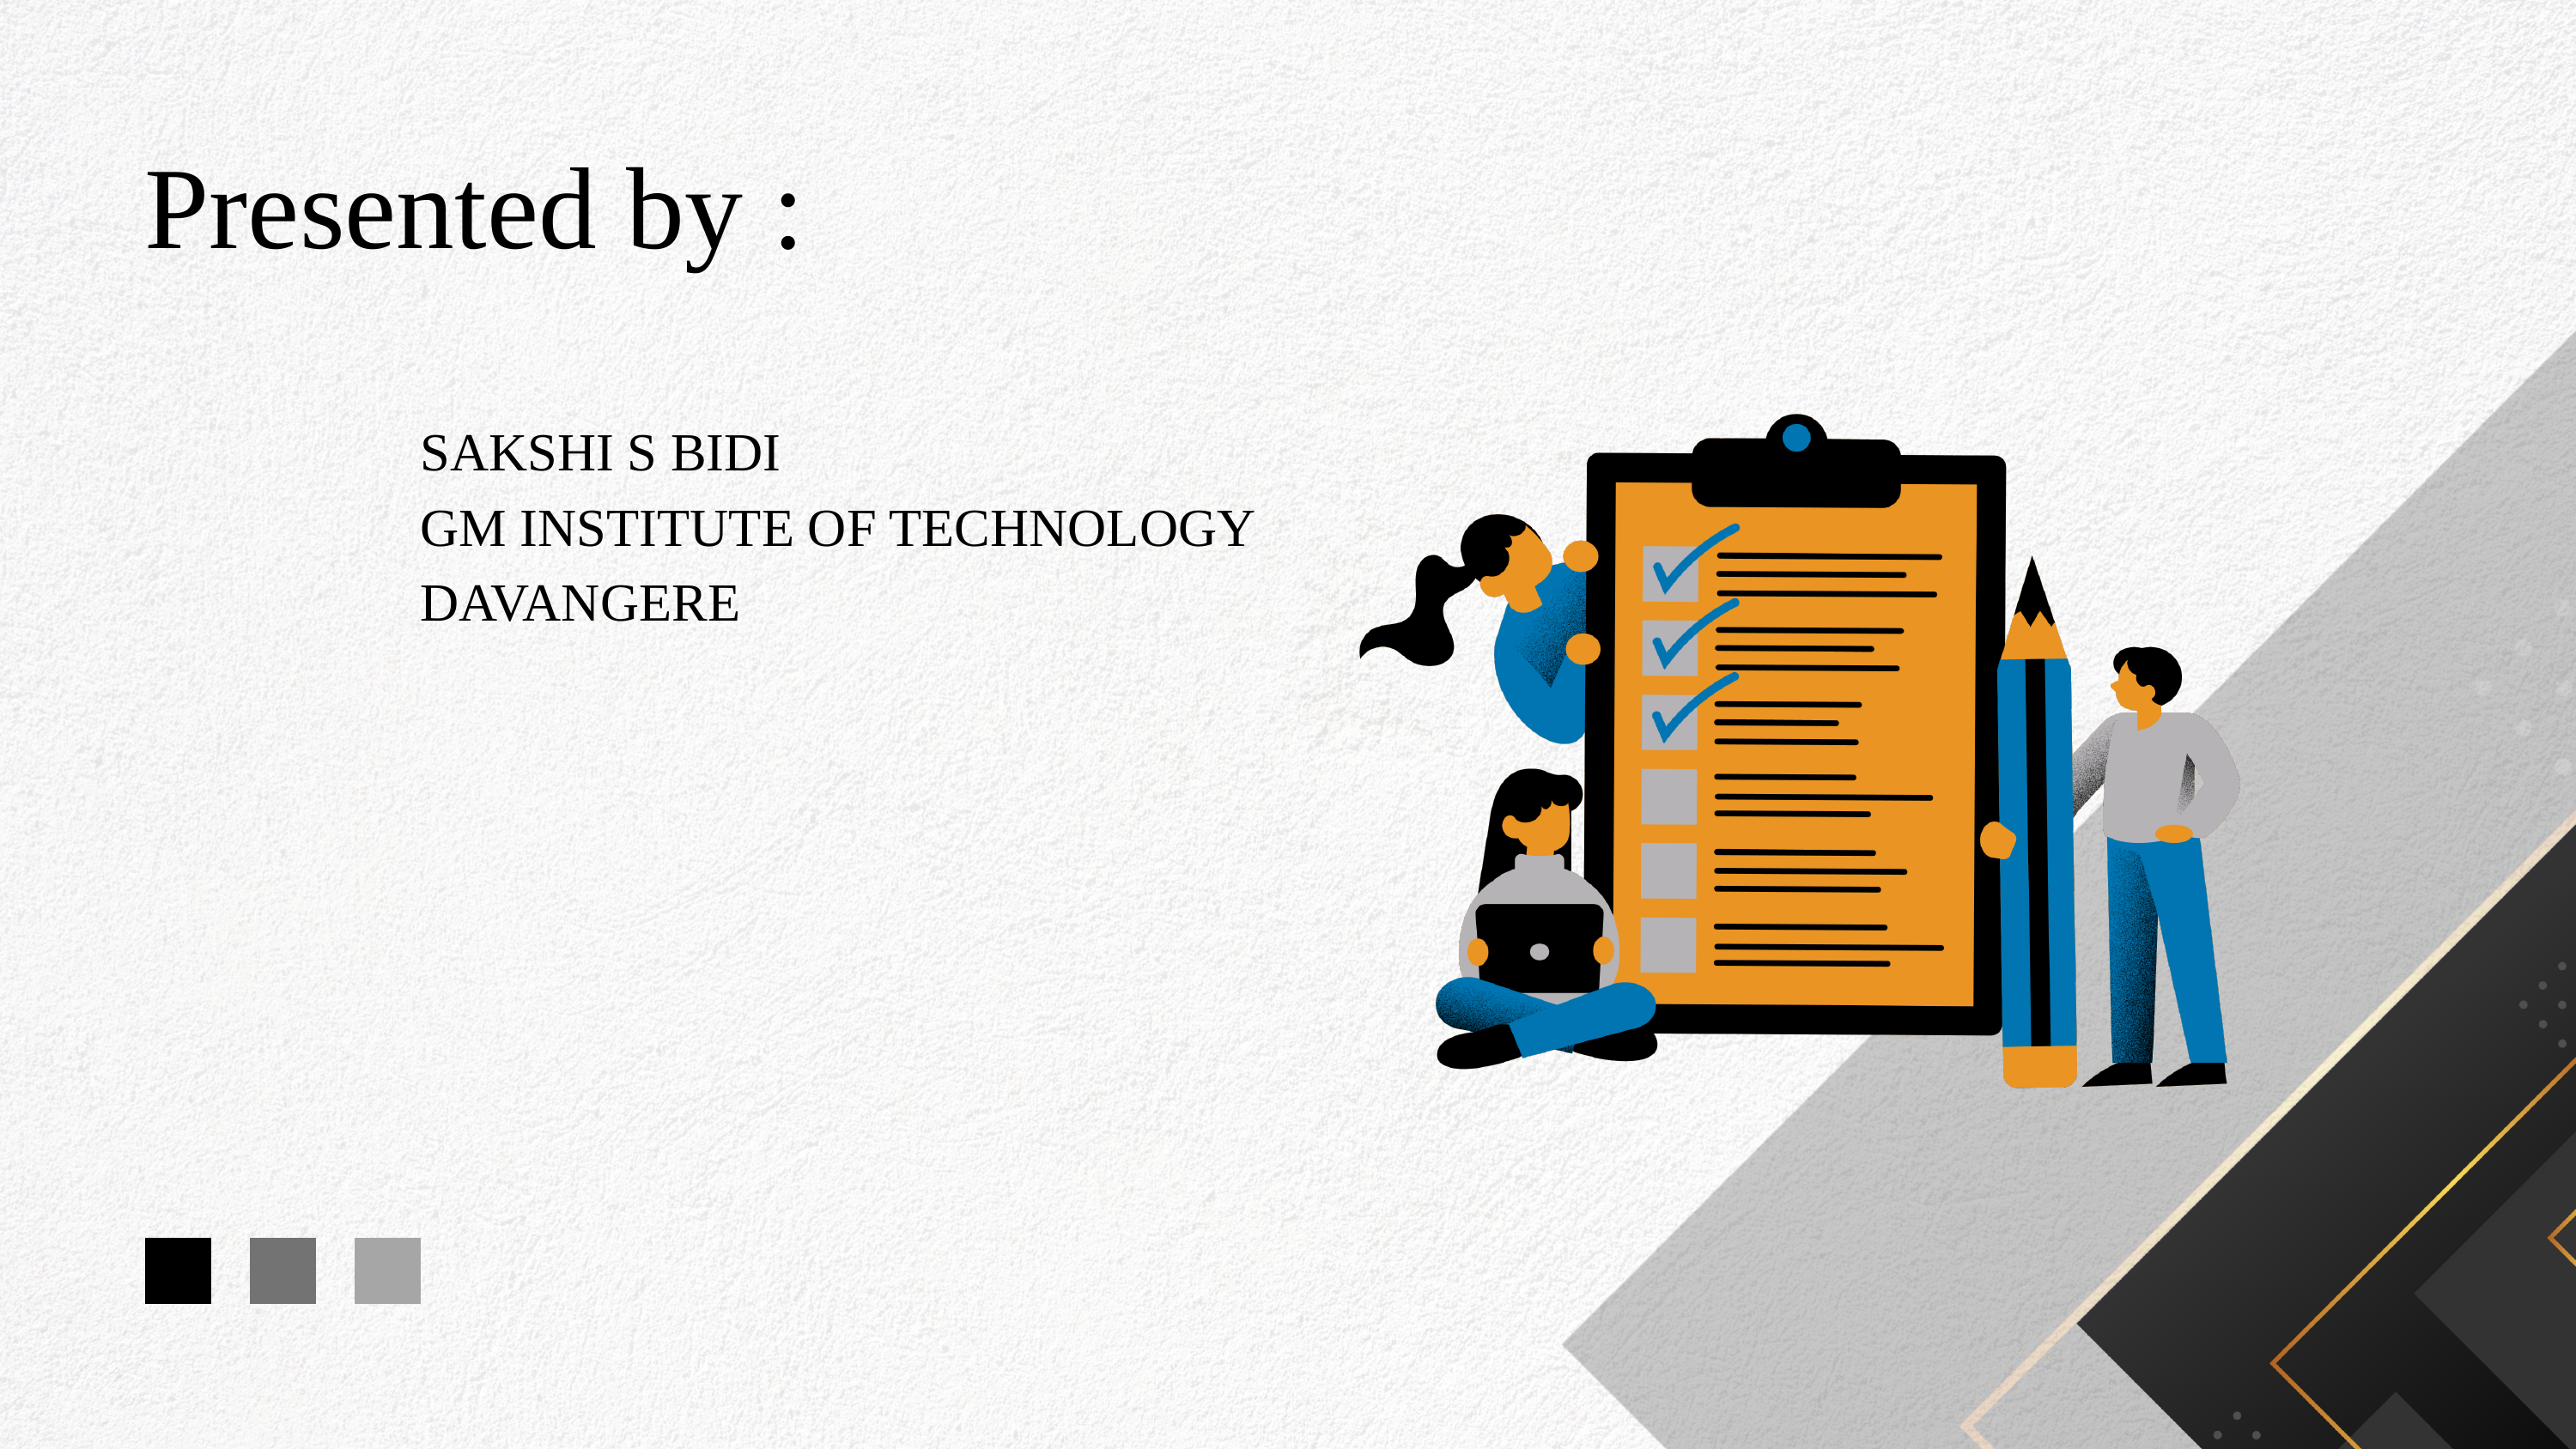

Presented by :

SAKSHI S BIDI
GM INSTITUTE OF TECHNOLOGY
DAVANGERE